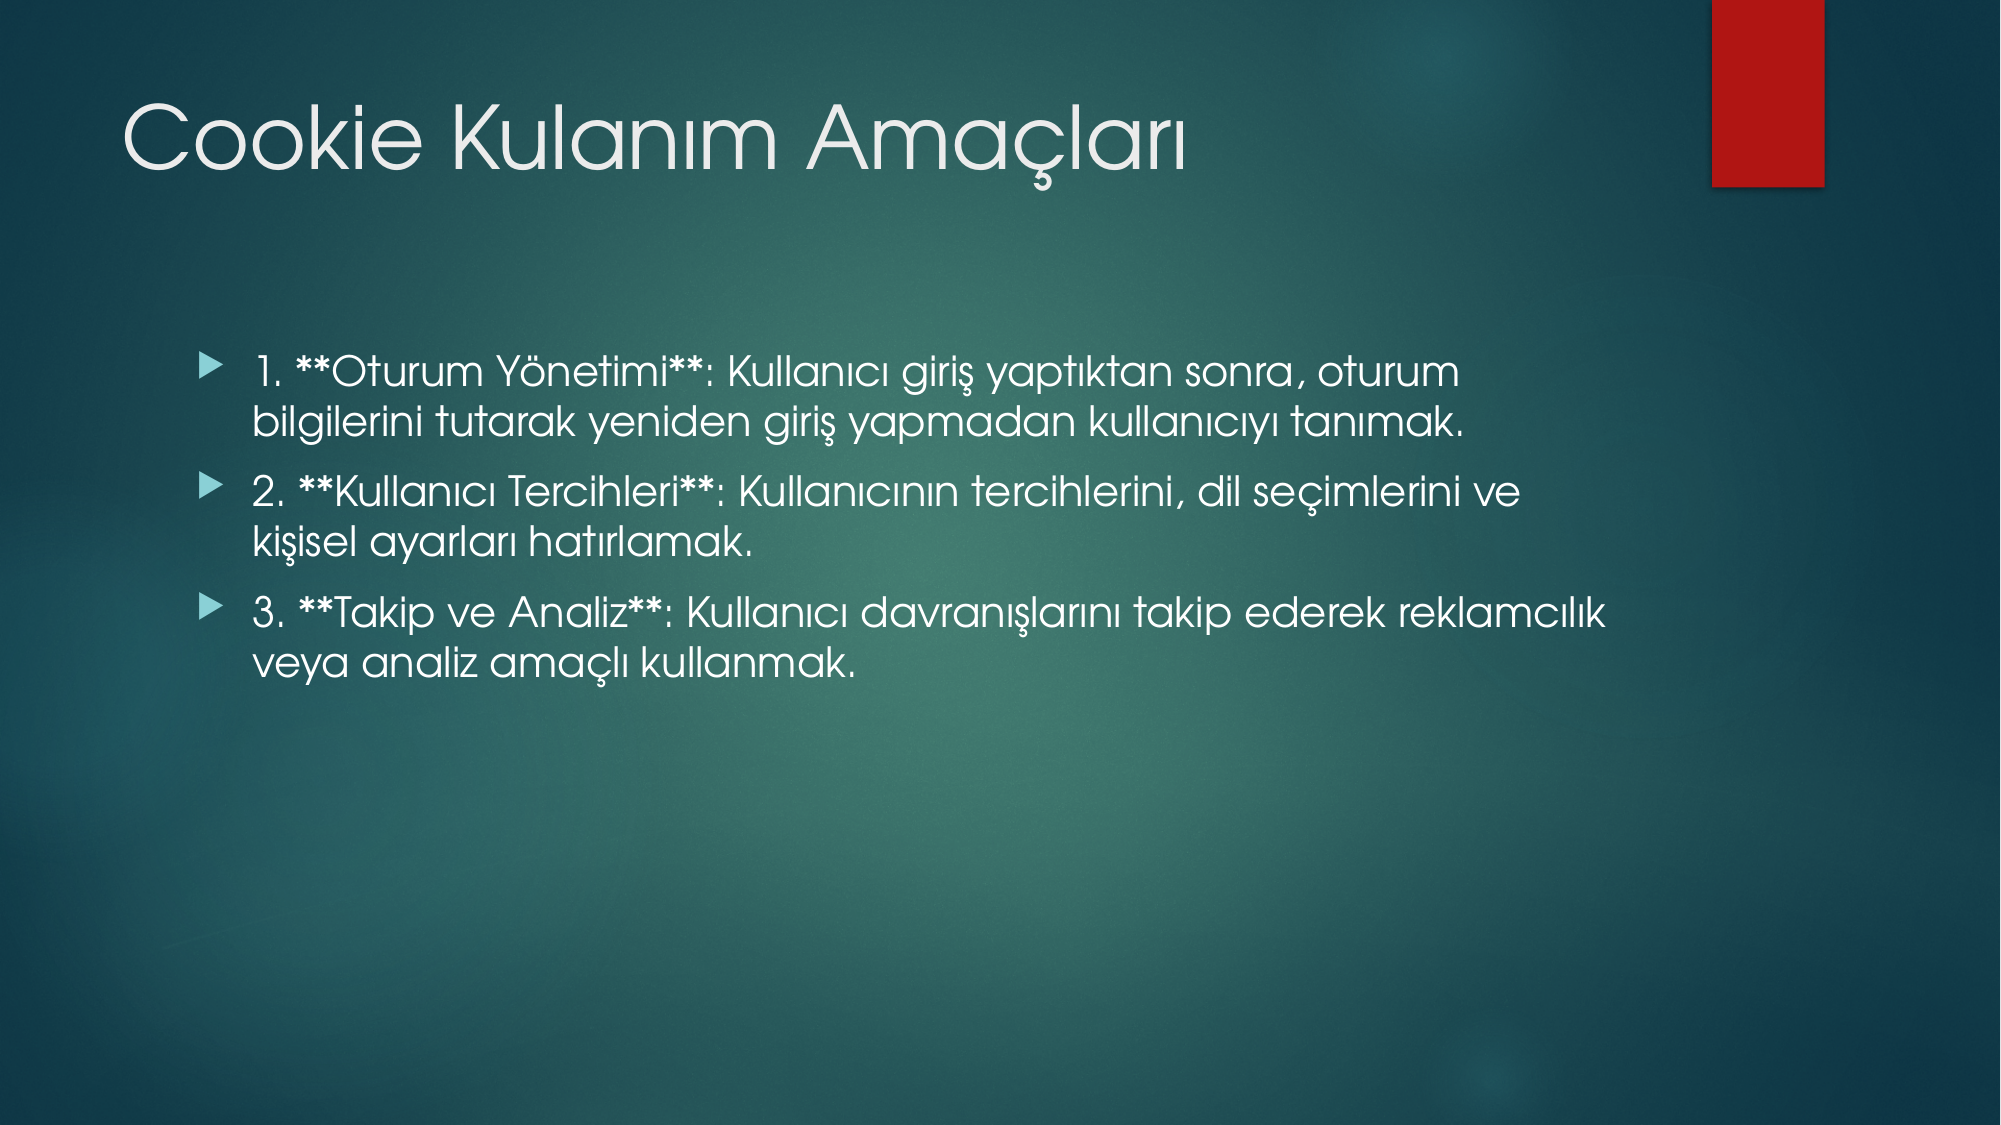

# Cookie Kulanım Amaçları
1. **Oturum Yönetimi**: Kullanıcı giriş yaptıktan sonra, oturum bilgilerini tutarak yeniden giriş yapmadan kullanıcıyı tanımak.
2. **Kullanıcı Tercihleri**: Kullanıcının tercihlerini, dil seçimlerini ve kişisel ayarları hatırlamak.
3. **Takip ve Analiz**: Kullanıcı davranışlarını takip ederek reklamcılık veya analiz amaçlı kullanmak.